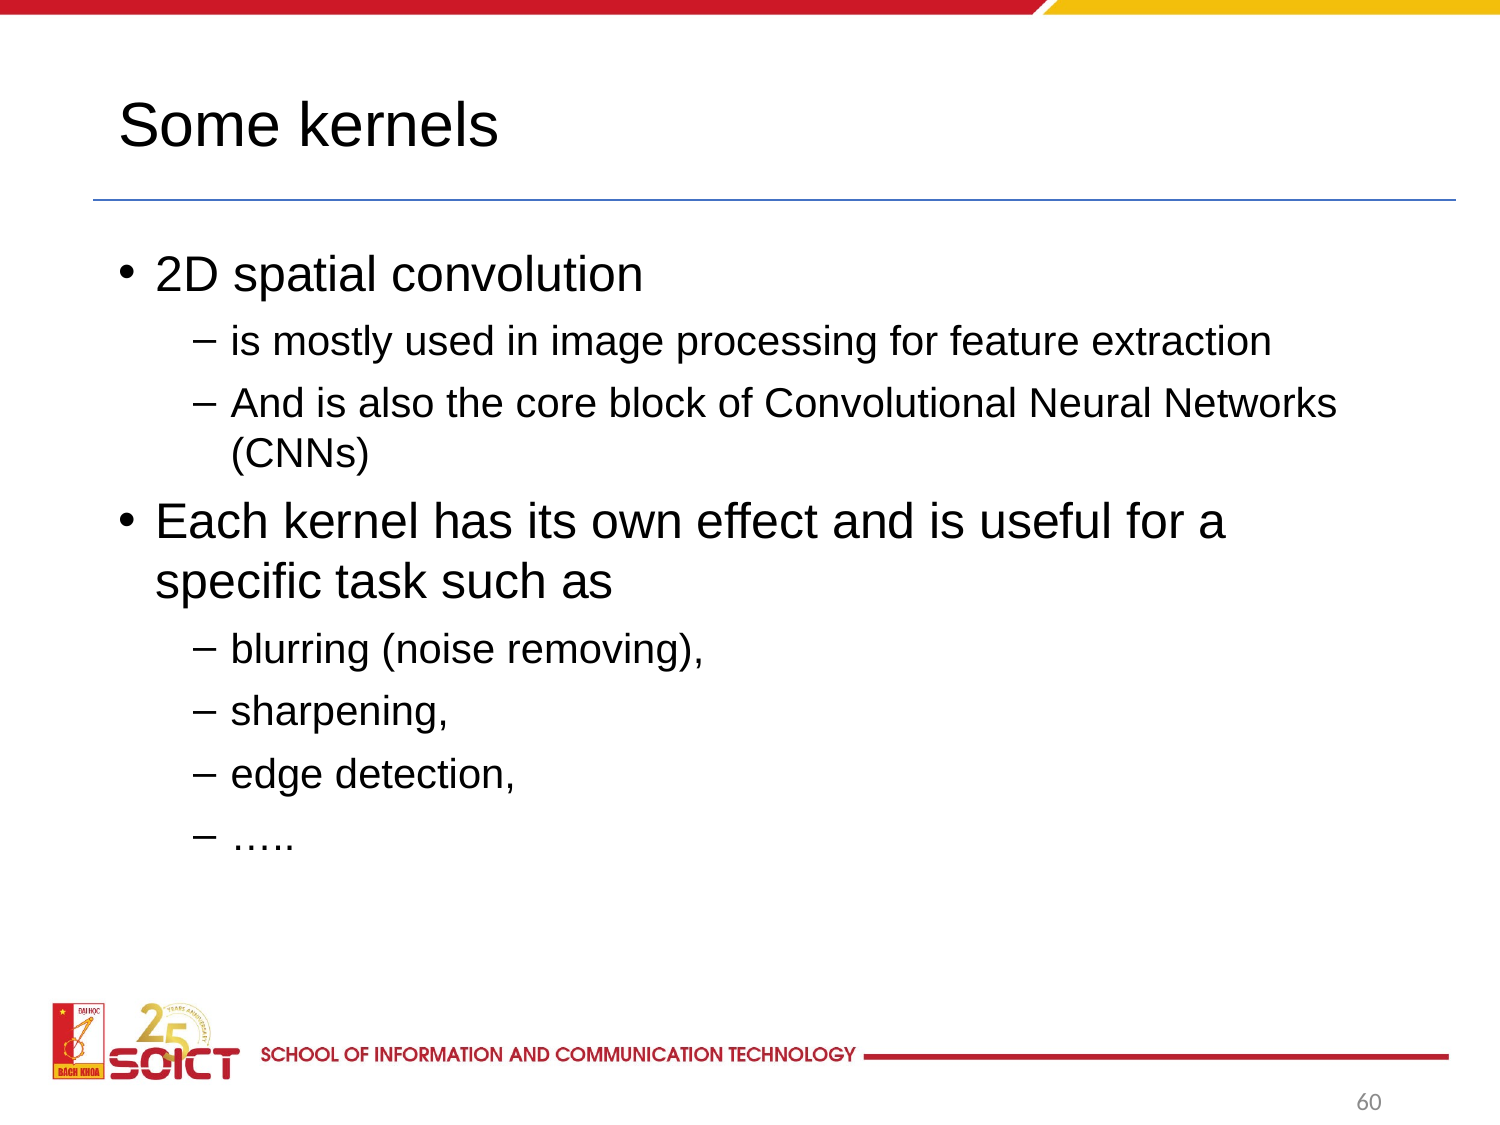

# Some kernels

2D spatial convolution
is mostly used in image processing for feature extraction
And is also the core block of Convolutional Neural Networks (CNNs)
Each kernel has its own effect and is useful for a specific task such as
blurring (noise removing),
sharpening,
edge detection,
…..

60